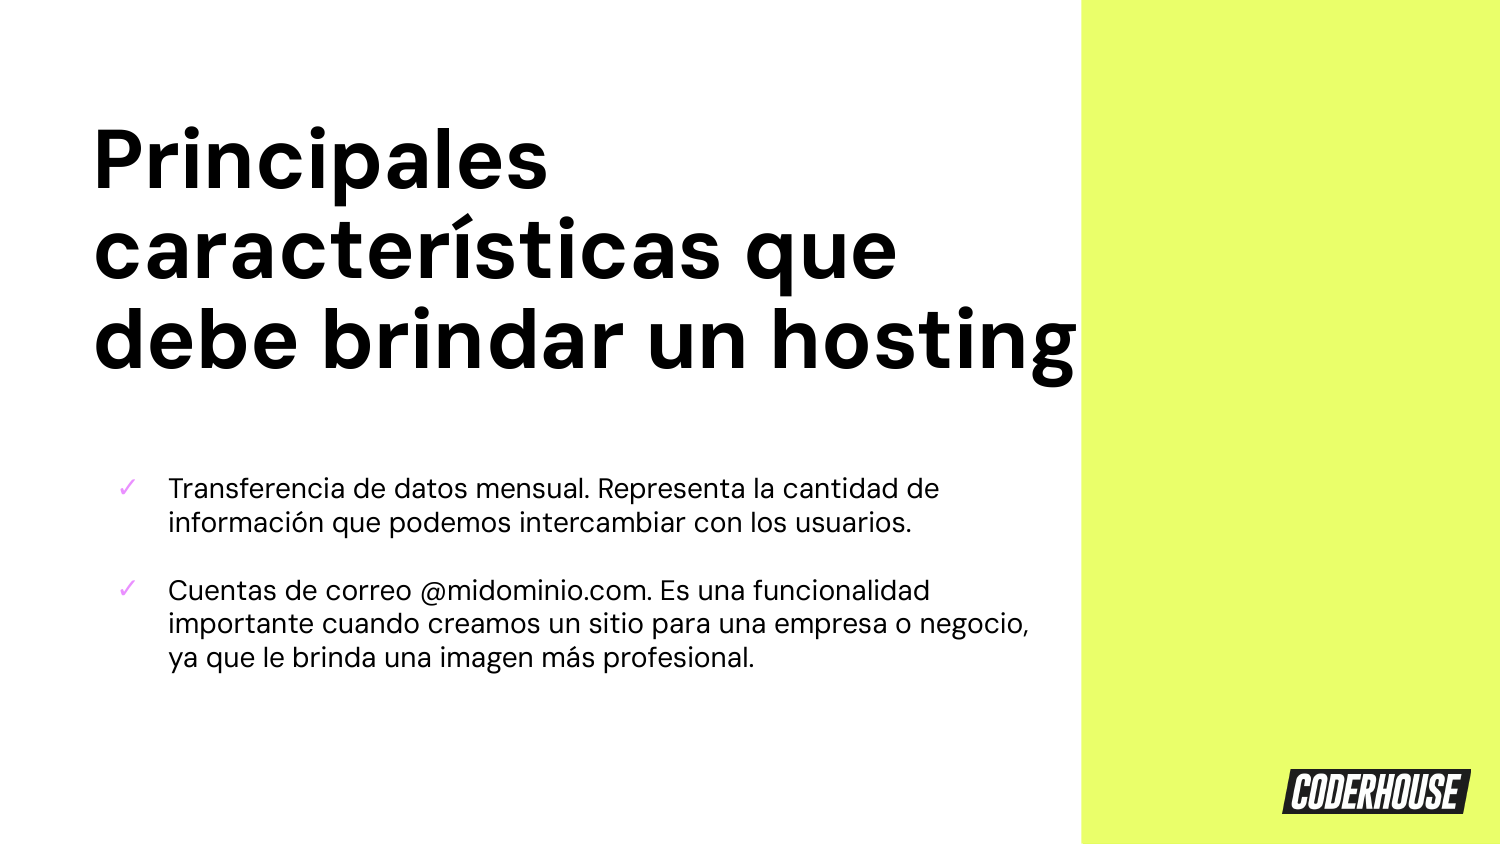

Principales características que debe brindar un hosting
Transferencia de datos mensual. Representa la cantidad de información que podemos intercambiar con los usuarios.

Cuentas de correo @midominio.com. Es una funcionalidad importante cuando creamos un sitio para una empresa o negocio, ya que le brinda una imagen más profesional.